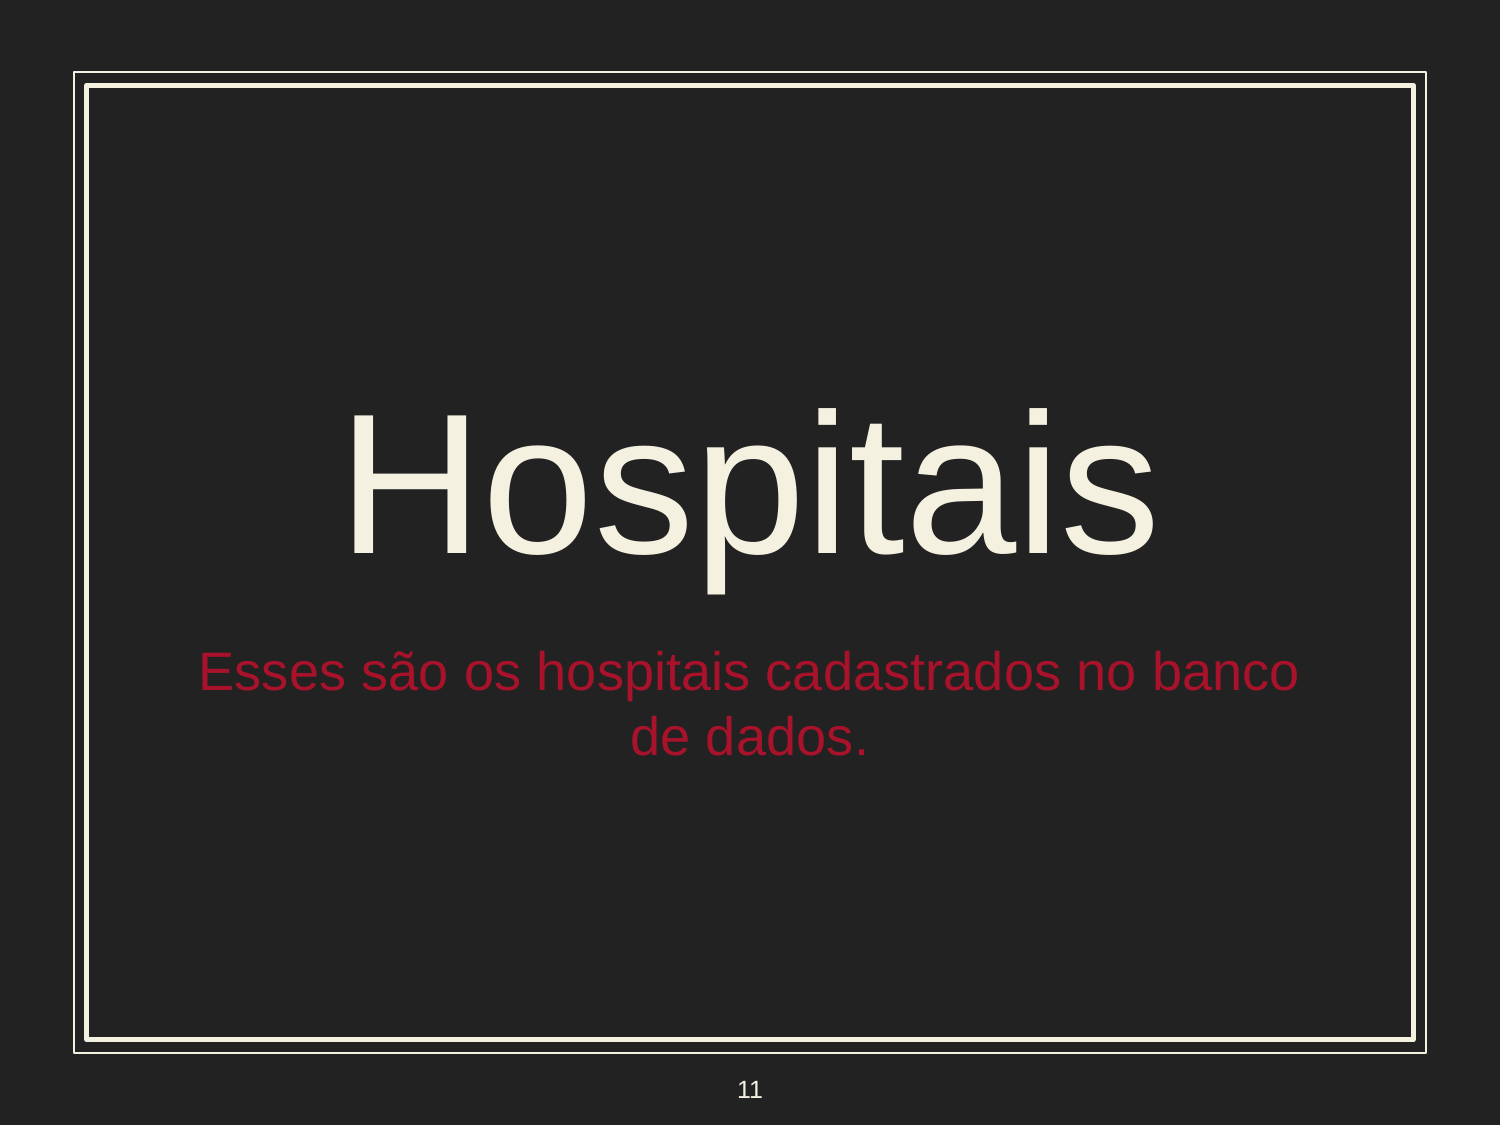

Hospitais
Esses são os hospitais cadastrados no banco de dados.
11